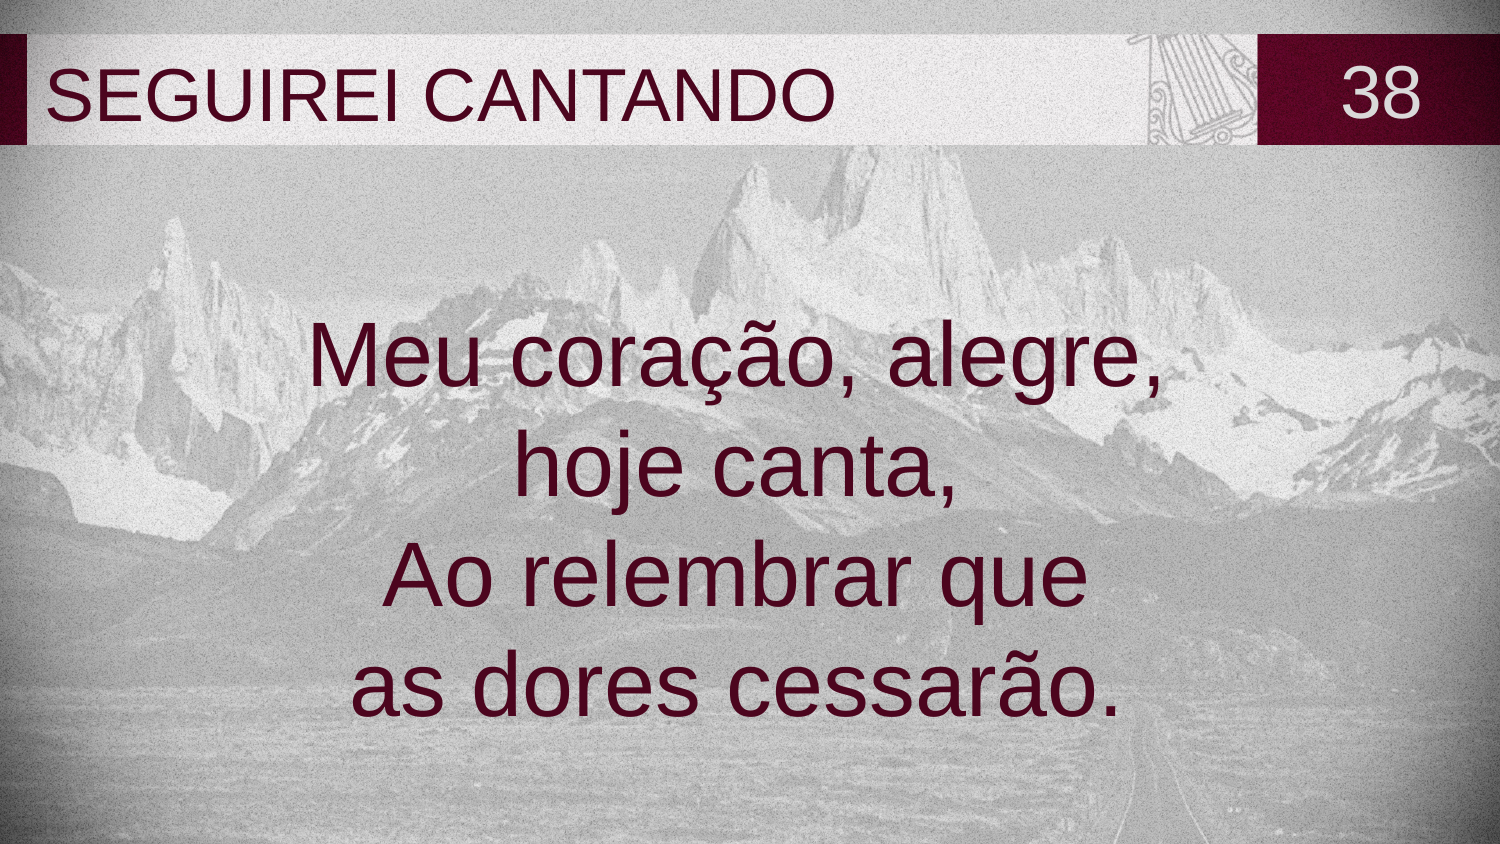

# SEGUIREI CANTANDO
38
Meu coração, alegre,
hoje canta,
Ao relembrar que
as dores cessarão.